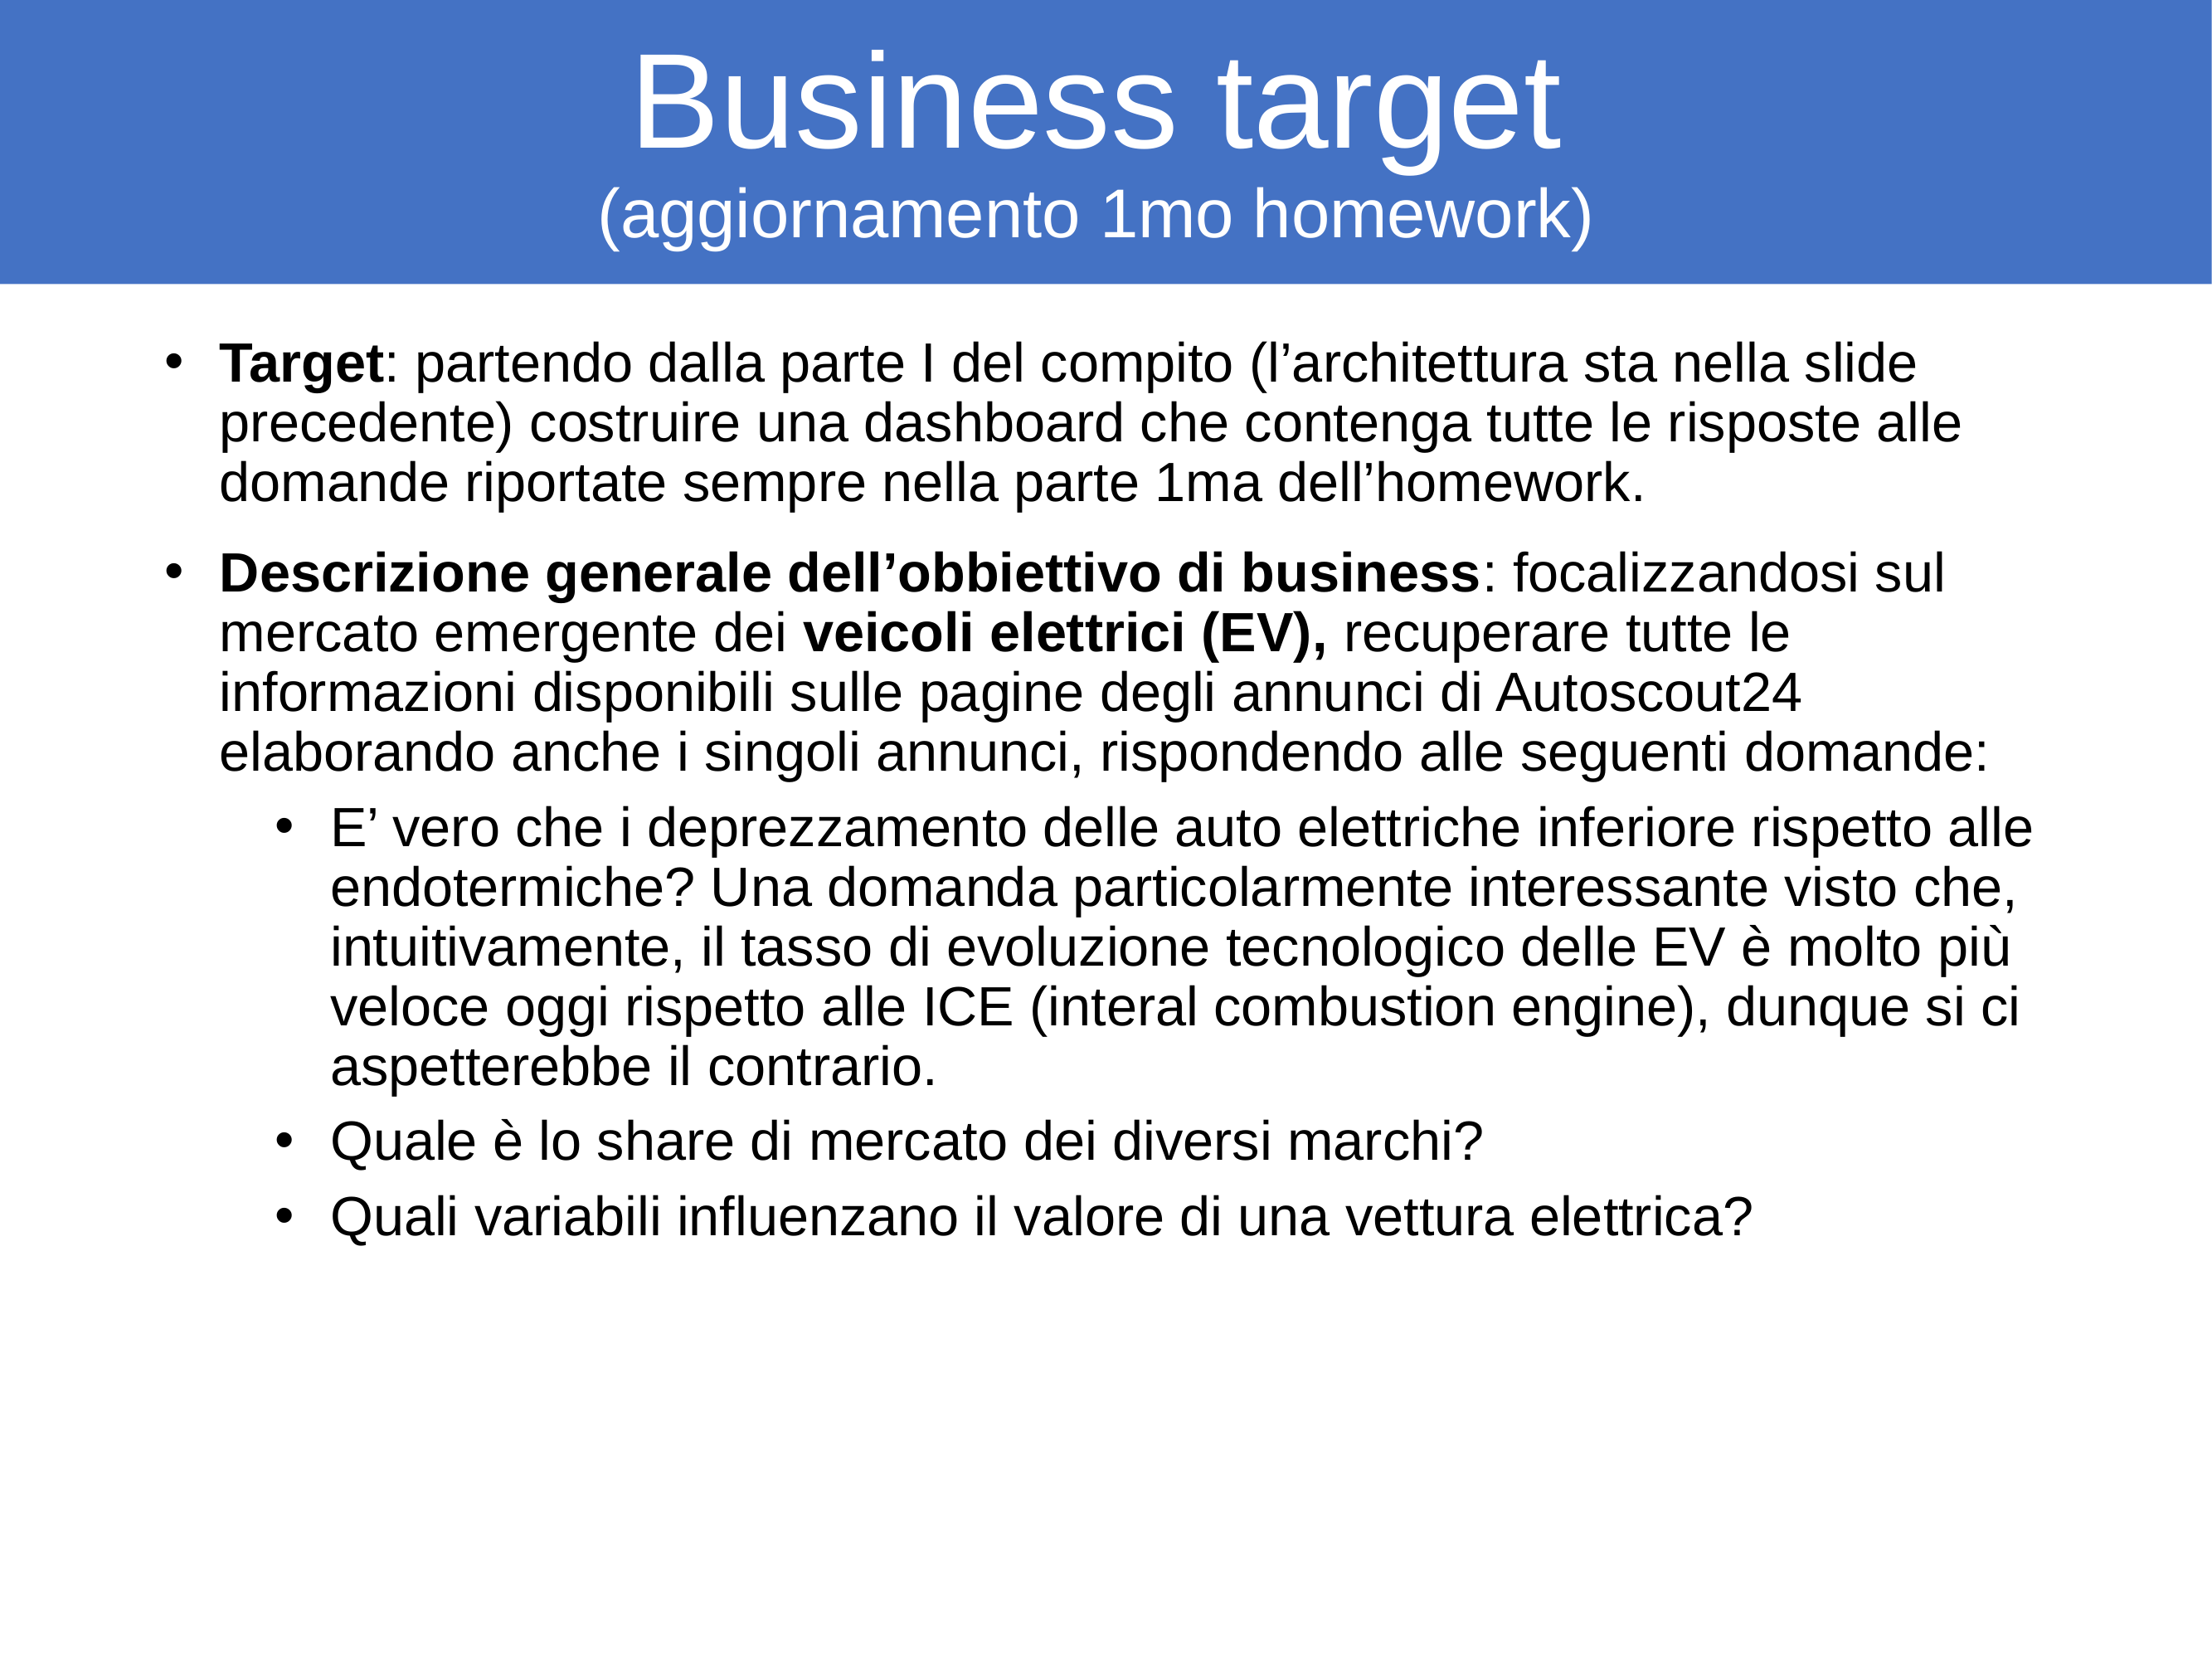

Business target
(aggiornamento 1mo homework)

Target: partendo dalla parte I del compito (l’architettura sta nella slide precedente) costruire una dashboard che contenga tutte le risposte alle domande riportate sempre nella parte 1ma dell’homework.
Descrizione generale dell’obbiettivo di business: focalizzandosi sul mercato emergente dei veicoli elettrici (EV), recuperare tutte le informazioni disponibili sulle pagine degli annunci di Autoscout24 elaborando anche i singoli annunci, rispondendo alle seguenti domande:
E’ vero che i deprezzamento delle auto elettriche inferiore rispetto alle endotermiche? Una domanda particolarmente interessante visto che, intuitivamente, il tasso di evoluzione tecnologico delle EV è molto più veloce oggi rispetto alle ICE (interal combustion engine), dunque si ci aspetterebbe il contrario.
Quale è lo share di mercato dei diversi marchi?
Quali variabili influenzano il valore di una vettura elettrica?